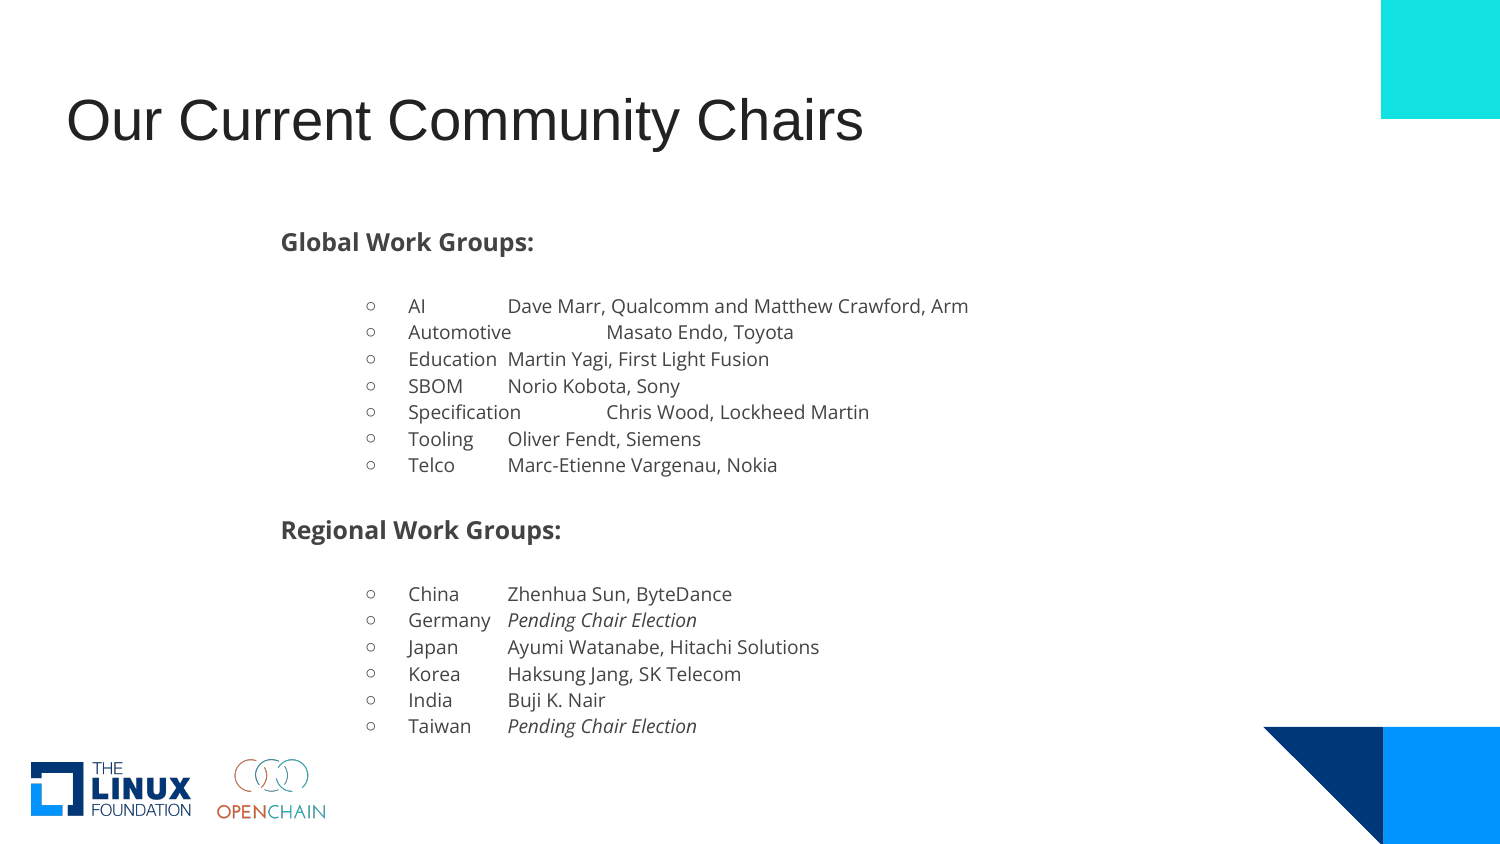

# Our Current Community Chairs
Global Work Groups:

AI		Dave Marr, Qualcomm and Matthew Crawford, Arm
Automotive		Masato Endo, Toyota
Education 		Martin Yagi, First Light Fusion
SBOM 		Norio Kobota, Sony
Specification		Chris Wood, Lockheed Martin
Tooling		Oliver Fendt, Siemens
Telco		Marc-Etienne Vargenau, Nokia

Regional Work Groups:

China 		Zhenhua Sun, ByteDance
Germany		Pending Chair Election
Japan 		Ayumi Watanabe, Hitachi Solutions
Korea		Haksung Jang, SK Telecom
India		Buji K. Nair
Taiwan		Pending Chair Election